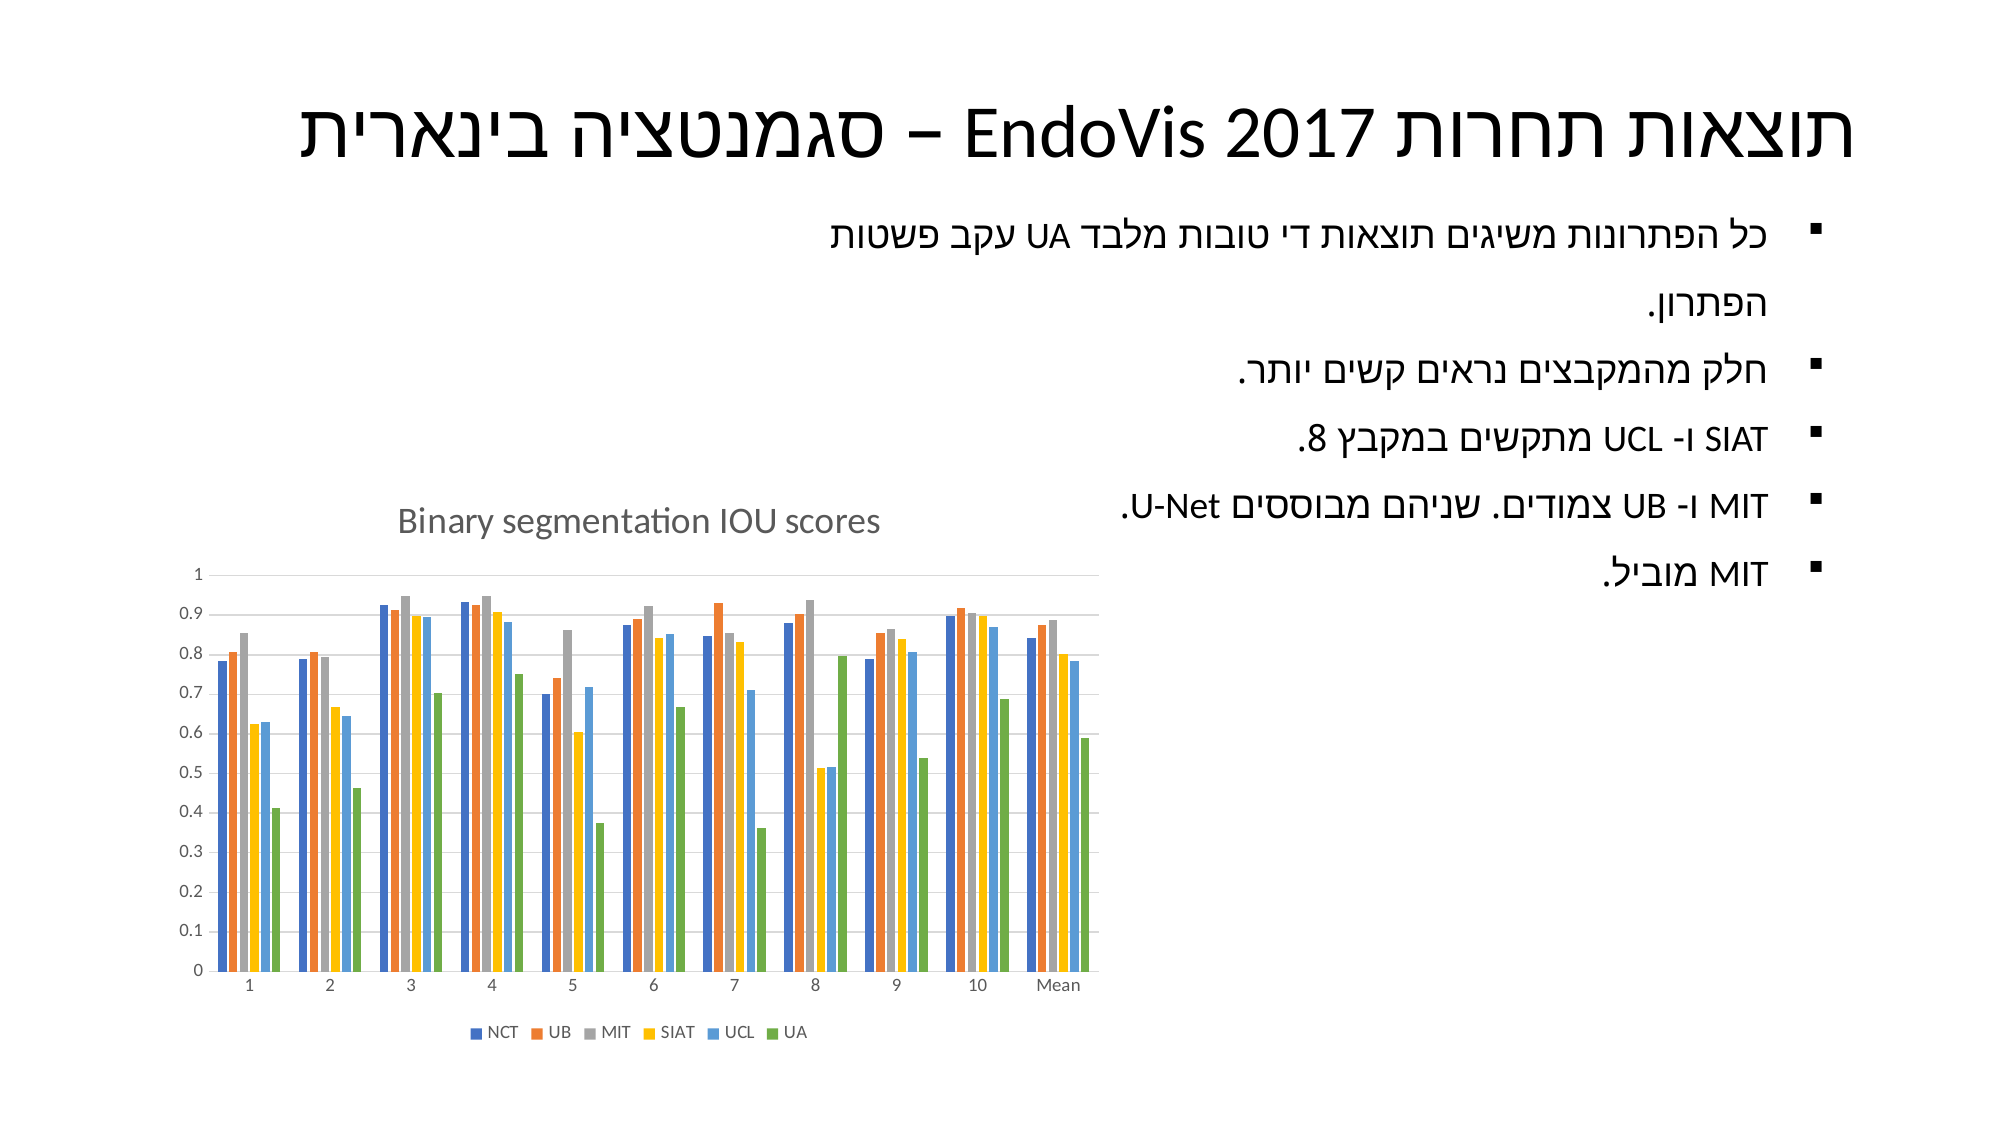

תוצאות תחרות EndoVis 2017 – סגמנטציה בינארית
כל הפתרונות משיגים תוצאות די טובות מלבד UA עקב פשטות הפתרון.
חלק מהמקבצים נראים קשים יותר.
SIAT ו- UCL מתקשים במקבץ 8.
MIT ו- UB צמודים. שניהם מבוססים U-Net.
MIT מוביל.

### Chart: Binary segmentation IOU scores

| Category | NCT | UB | MIT | SIAT | UCL | UA |
|---|---|---|---|---|---|---|
| 1 | 0.784 | 0.807 | 0.854 | 0.625 | 0.631 | 0.413 |
| 2 | 0.788 | 0.806 | 0.794 | 0.669 | 0.645 | 0.463 |
| 3 | 0.926 | 0.914 | 0.949 | 0.897 | 0.895 | 0.703 |
| 4 | 0.934 | 0.925 | 0.949 | 0.907 | 0.883 | 0.751 |
| 5 | 0.701 | 0.74 | 0.862 | 0.604 | 0.719 | 0.375 |
| 6 | 0.876 | 0.89 | 0.922 | 0.843 | 0.852 | 0.667 |
| 7 | 0.846 | 0.93 | 0.856 | 0.832 | 0.71 | 0.362 |
| 8 | 0.881 | 0.904 | 0.937 | 0.513 | 0.517 | 0.797 |
| 9 | 0.789 | 0.855 | 0.865 | 0.839 | 0.808 | 0.539 |
| 10 | 0.899 | 0.917 | 0.905 | 0.899 | 0.869 | 0.689 |
| Mean | 0.843 | 0.875 | 0.888 | 0.803 | 0.785 | 0.591 |